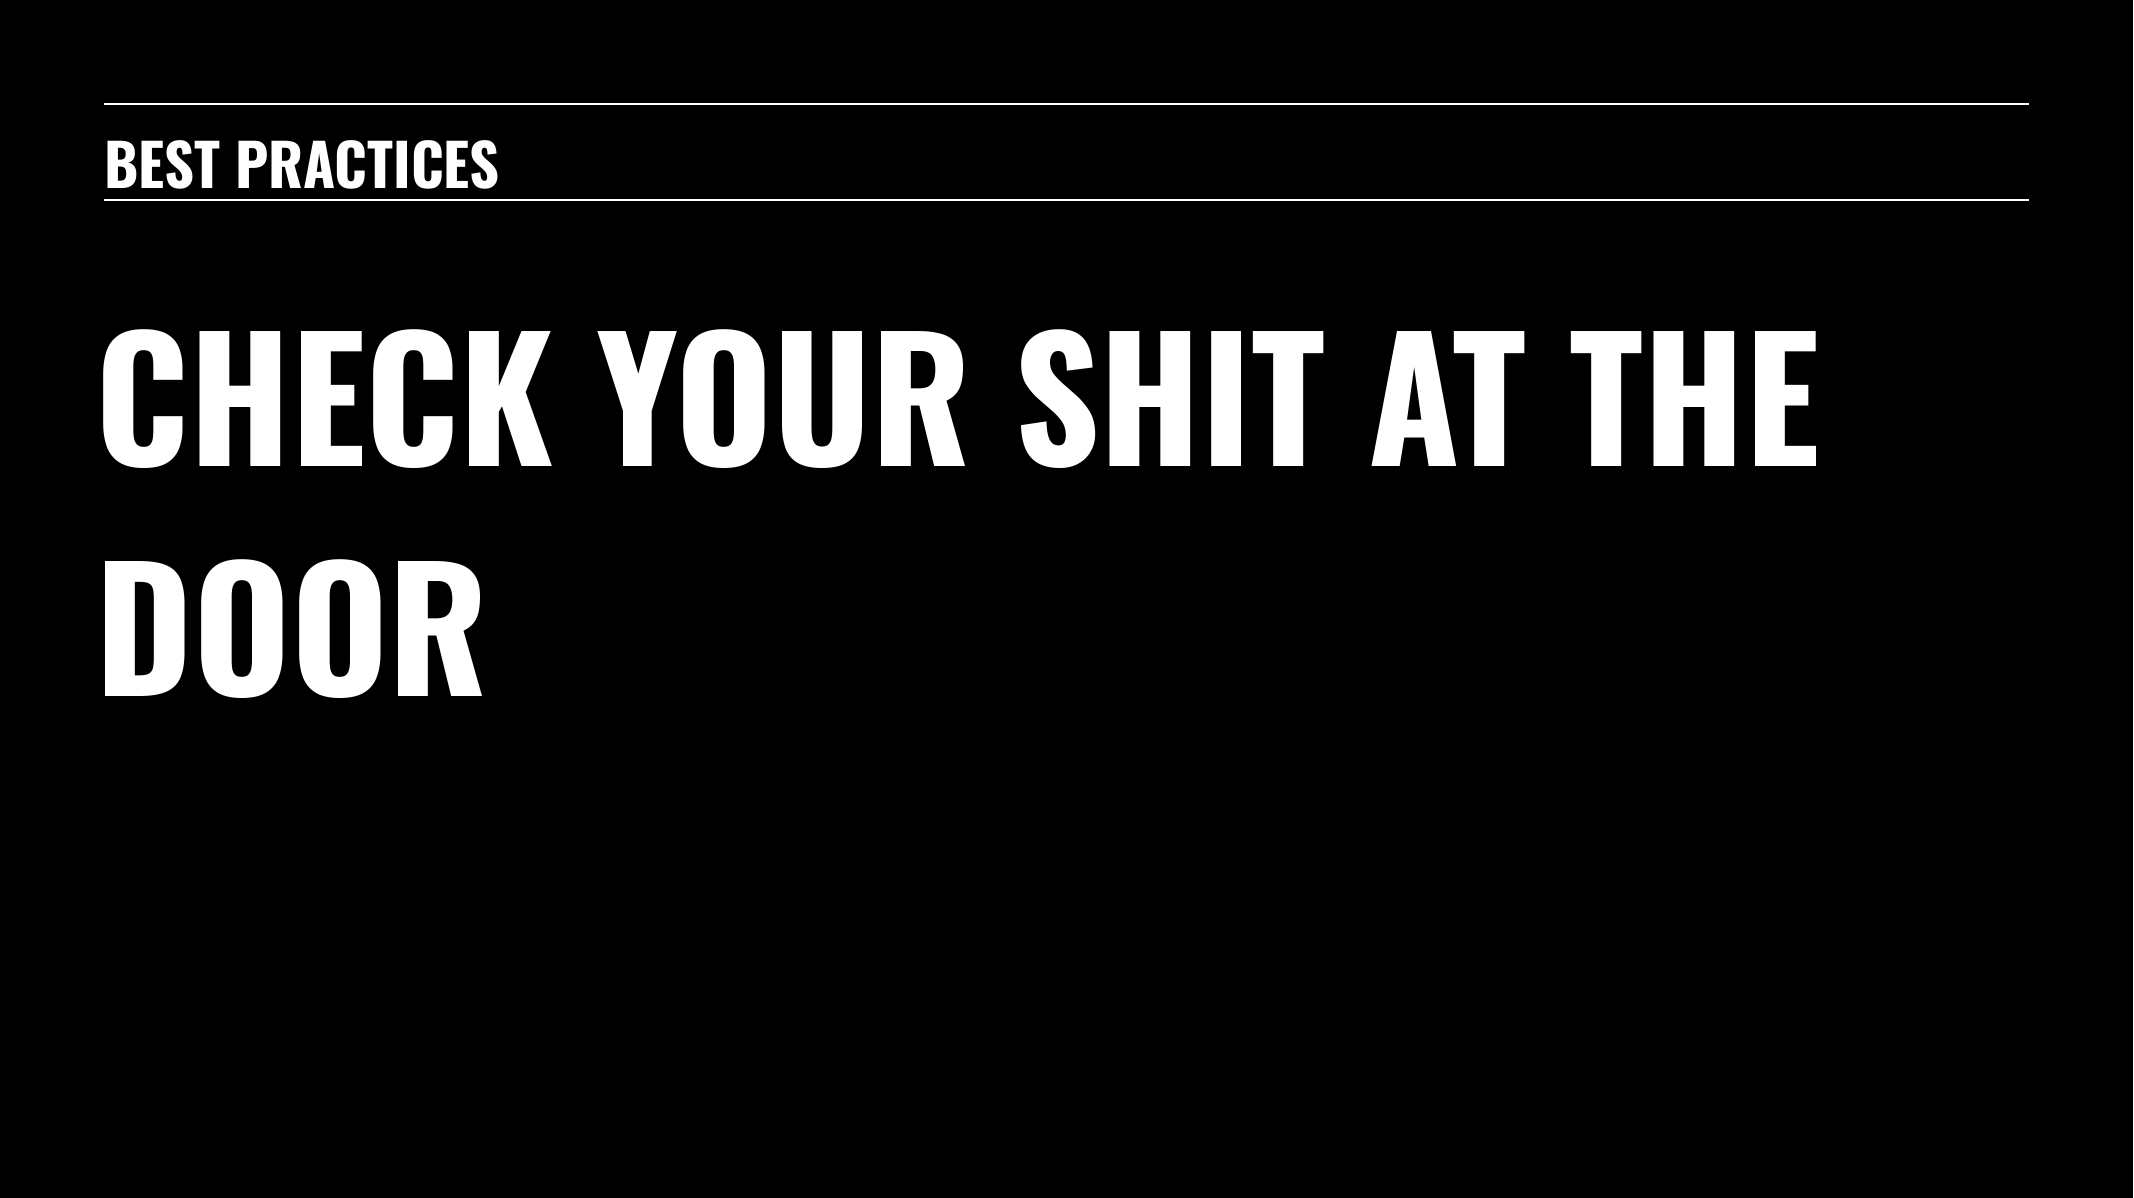

BEST PRACTICES
CHECK YOUR SHIT AT THE DOOR